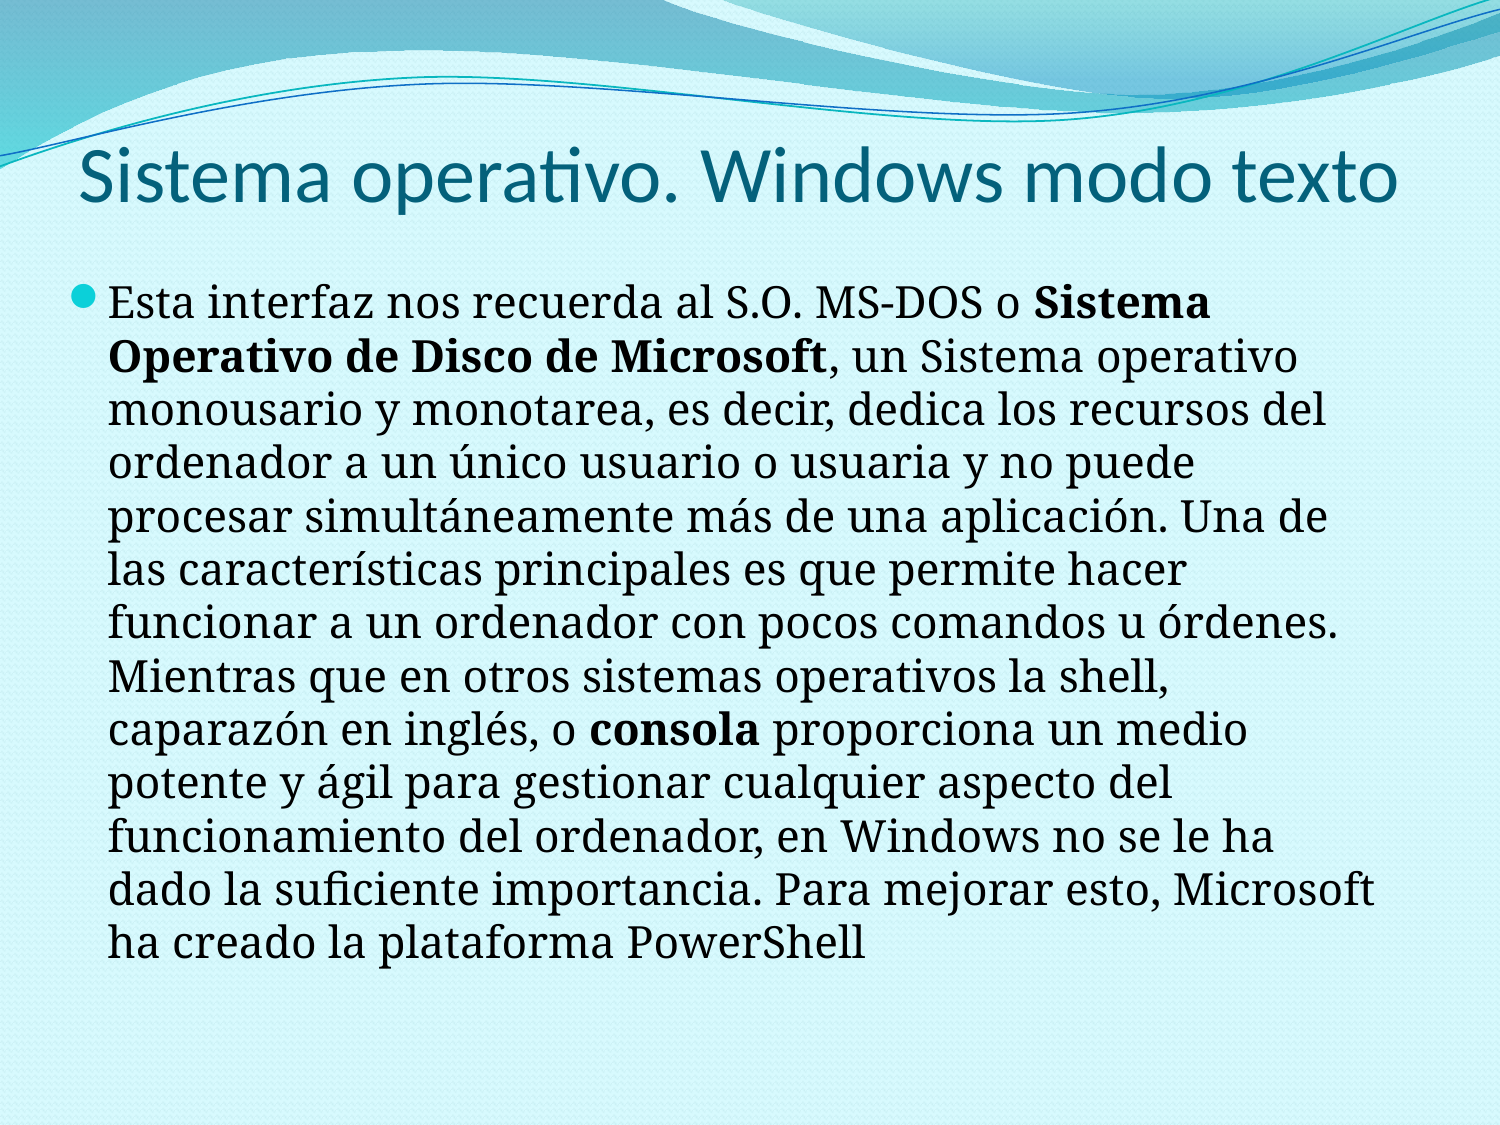

# Sistema operativo. Windows modo texto
Esta interfaz nos recuerda al S.O. MS-DOS o Sistema Operativo de Disco de Microsoft, un Sistema operativo monousario y monotarea, es decir, dedica los recursos del ordenador a un único usuario o usuaria y no puede procesar simultáneamente más de una aplicación. Una de las características principales es que permite hacer funcionar a un ordenador con pocos comandos u órdenes.  Mientras que en otros sistemas operativos la shell, caparazón en inglés, o consola proporciona un medio potente y ágil para gestionar cualquier aspecto del funcionamiento del ordenador, en Windows no se le ha dado la suficiente importancia. Para mejorar esto, Microsoft ha creado la plataforma PowerShell